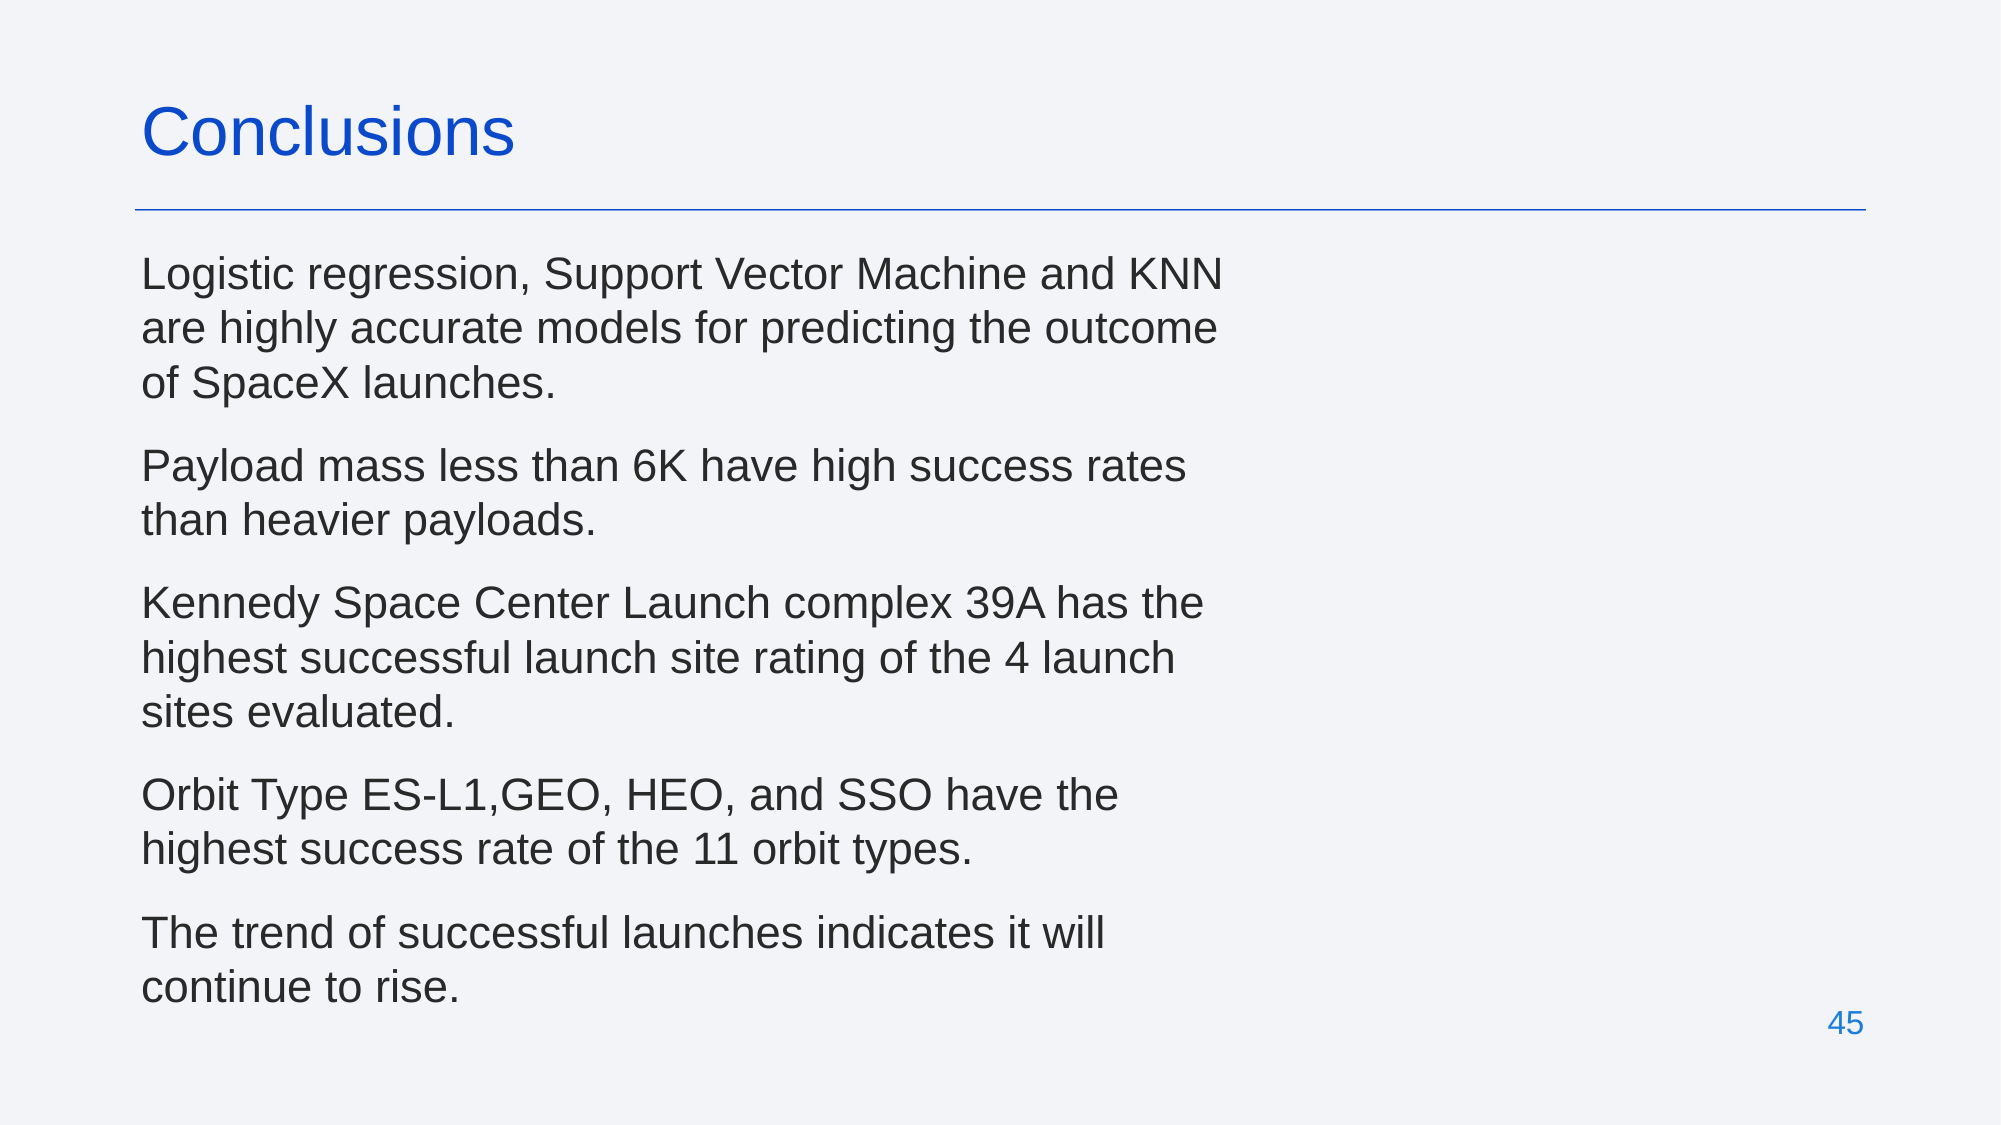

Conclusions
Logistic regression, Support Vector Machine and KNN are highly accurate models for predicting the outcome of SpaceX launches.
Payload mass less than 6K have high success rates than heavier payloads.
Kennedy Space Center Launch complex 39A has the highest successful launch site rating of the 4 launch sites evaluated.
Orbit Type ES-L1,GEO, HEO, and SSO have the highest success rate of the 11 orbit types.
The trend of successful launches indicates it will continue to rise.
45